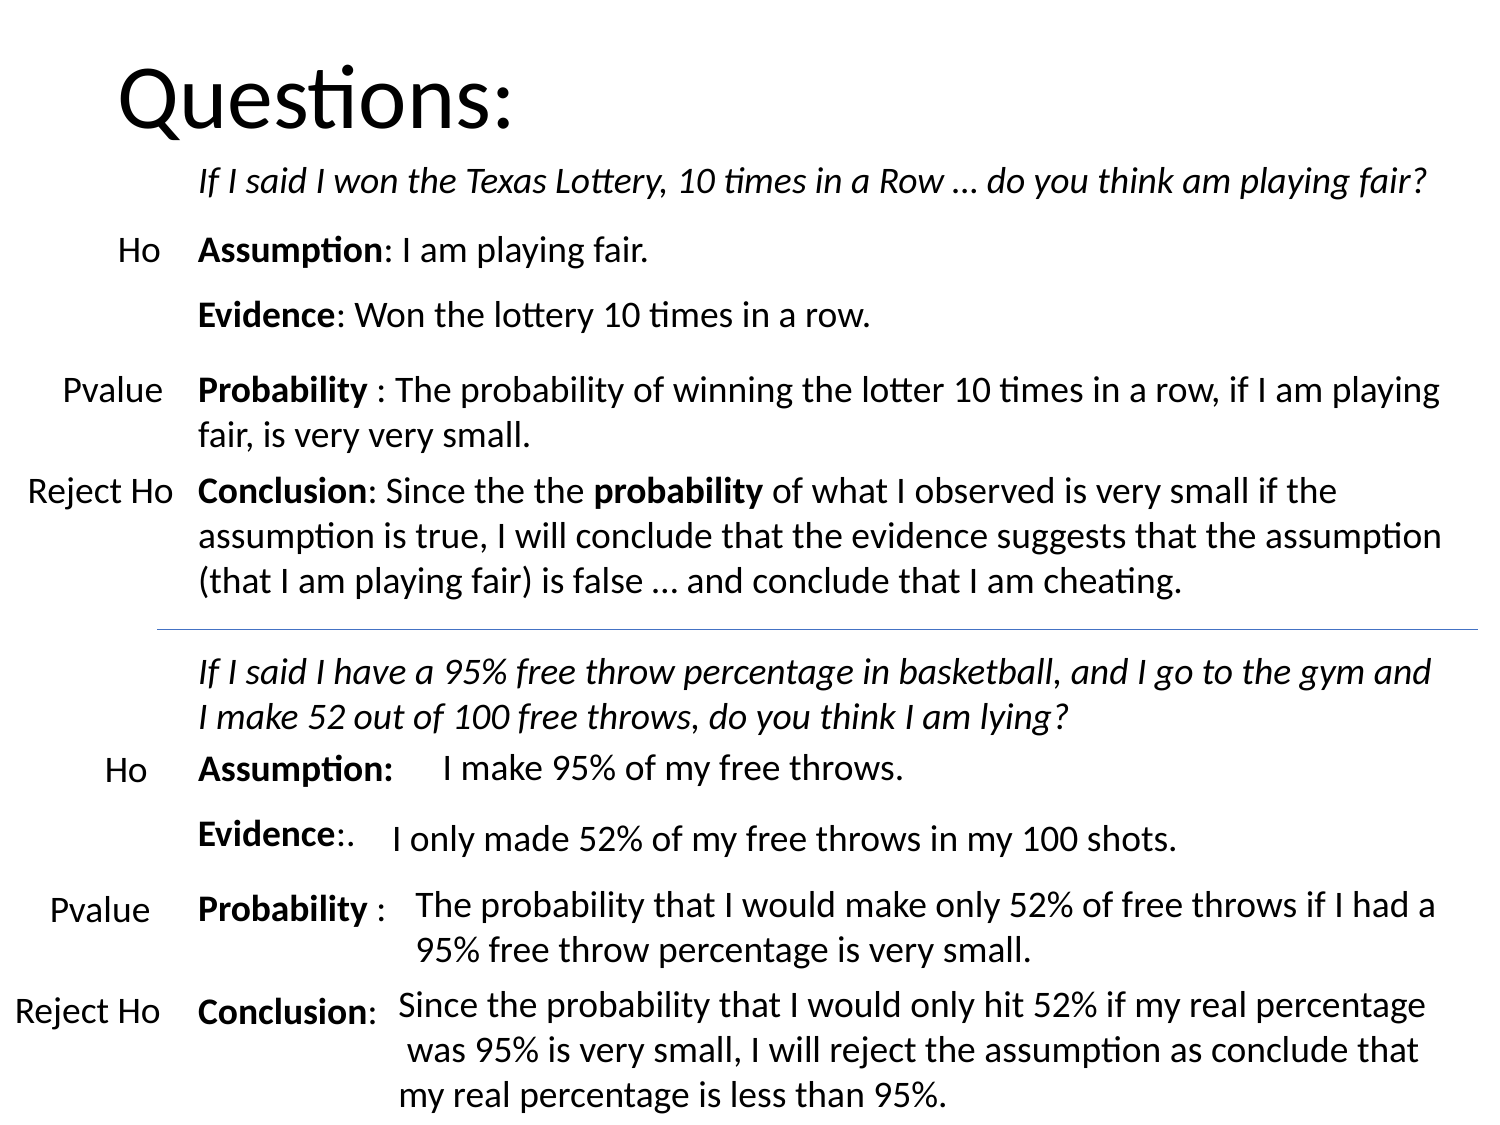

# Questions:
If I said I won the Texas Lottery, 10 times in a Row … do you think am playing fair?
Ho
Assumption: I am playing fair.
Evidence: Won the lottery 10 times in a row.
Pvalue
Probability : The probability of winning the lotter 10 times in a row, if I am playing fair, is very very small.
Conclusion: Since the the probability of what I observed is very small if the assumption is true, I will conclude that the evidence suggests that the assumption (that I am playing fair) is false … and conclude that I am cheating.
Reject Ho
If I said I have a 95% free throw percentage in basketball, and I go to the gym and I make 52 out of 100 free throws, do you think I am lying?
I make 95% of my free throws.
Assumption:
Ho
Evidence:.
I only made 52% of my free throws in my 100 shots.
The probability that I would make only 52% of free throws if I had a
95% free throw percentage is very small.
Probability :
Pvalue
Since the probability that I would only hit 52% if my real percentage
 was 95% is very small, I will reject the assumption as conclude that
my real percentage is less than 95%.
Reject Ho
Conclusion:
If what you observe happens very rarely under some assumption then you may choose to conclude that the assumption in false.
Examples:  Lottery / Basketball / Shoe Sizes
“If the probability that ______________________ under the assumption that _________________ is very small … then I will conclude that the assumption is false. “
Yes… we could be making an error!
But in order to do this, we of course need to be able to accurately obtain probabilities.
To accurately obtain probabilities, we have to know how the probability is distributed across the possible values of what we are interested in.
Example I think the average shoe size is 7 and I would like to test this hypothesis.
Generate what the world would look like if this were true.
Find the probability of what you observed using this generation.
Compare with the result of the t test and z test.